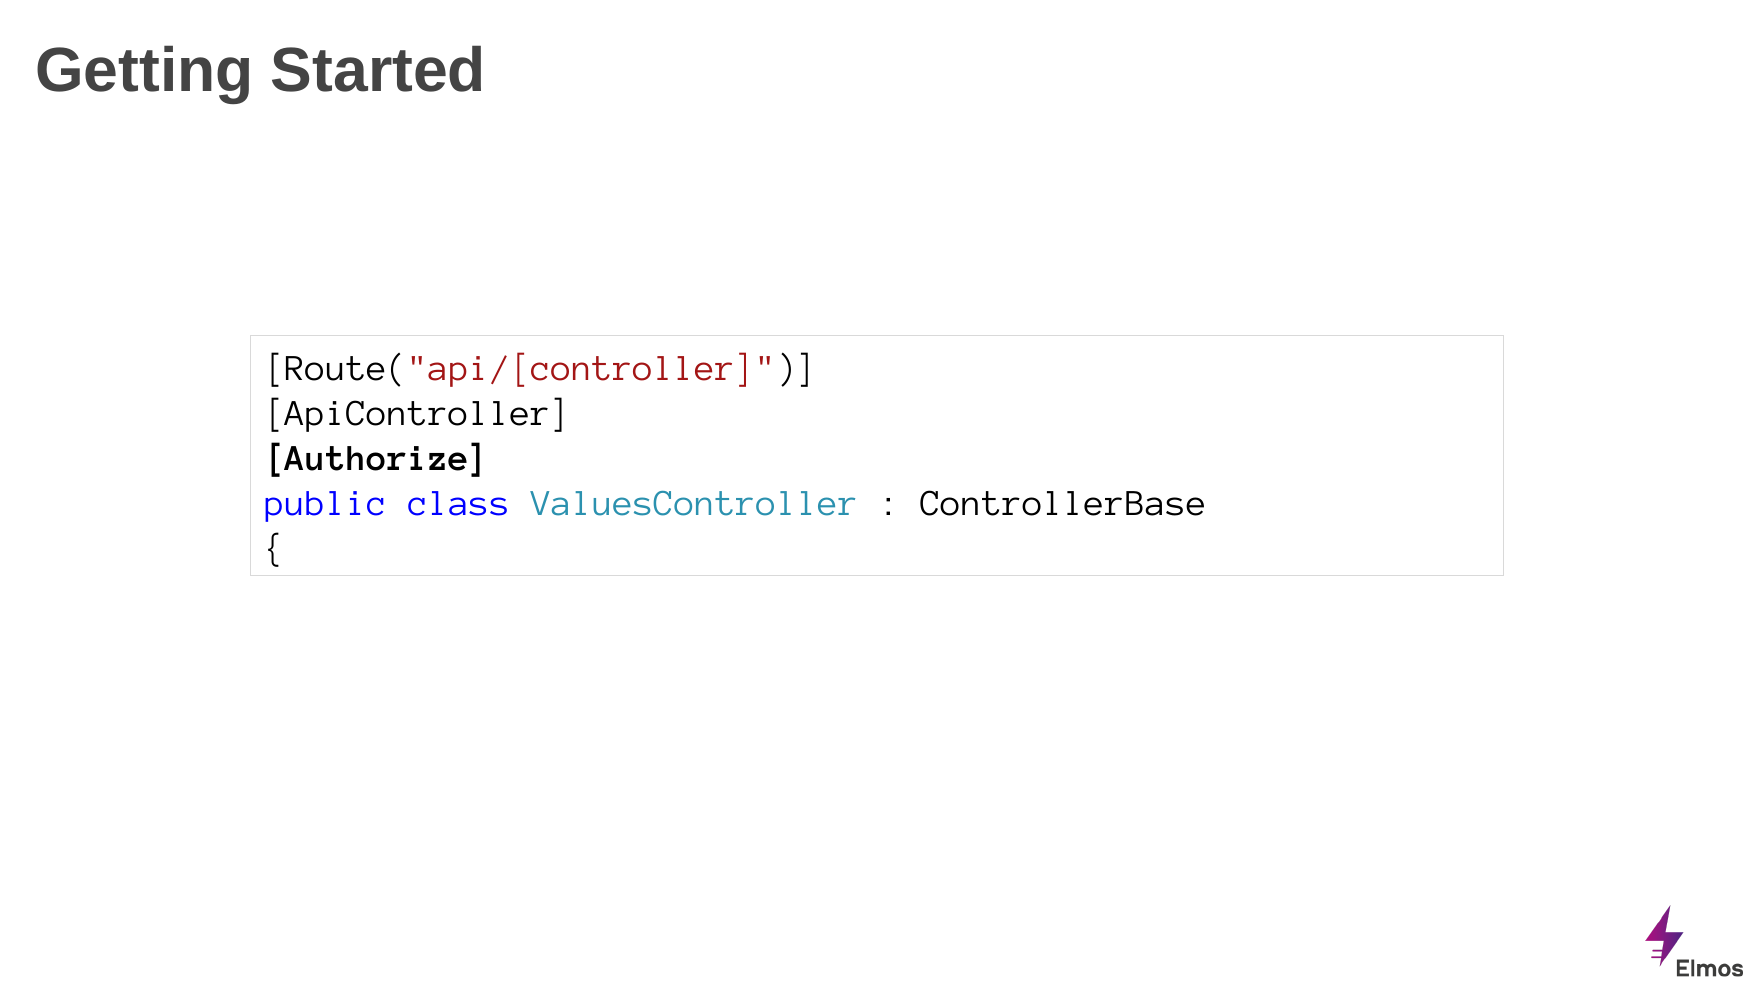

# Getting Started
[Route("api/[controller]")]
[ApiController]
[Authorize]
public class ValuesController : ControllerBase
{